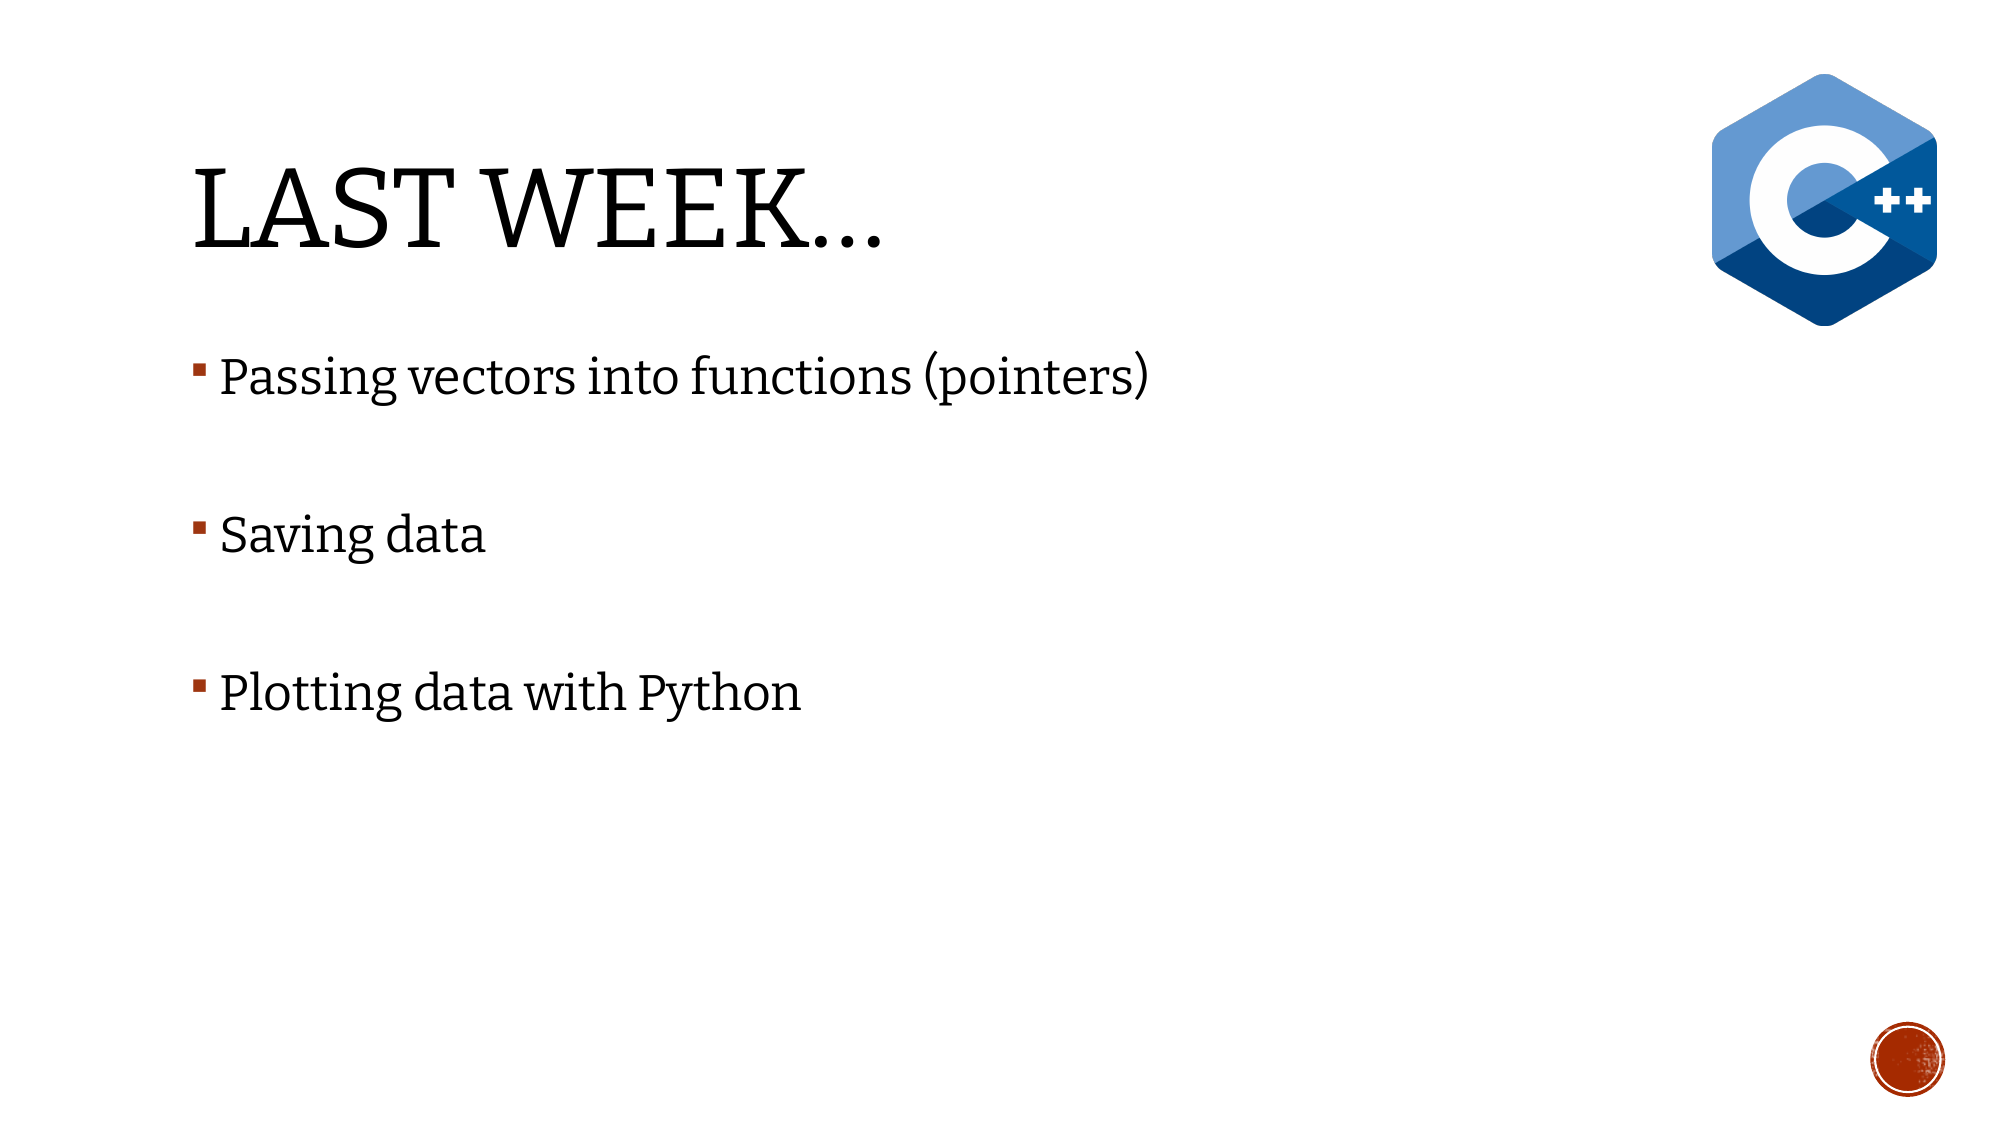

# Last week…
Passing vectors into functions (pointers)

Saving data

Plotting data with Python